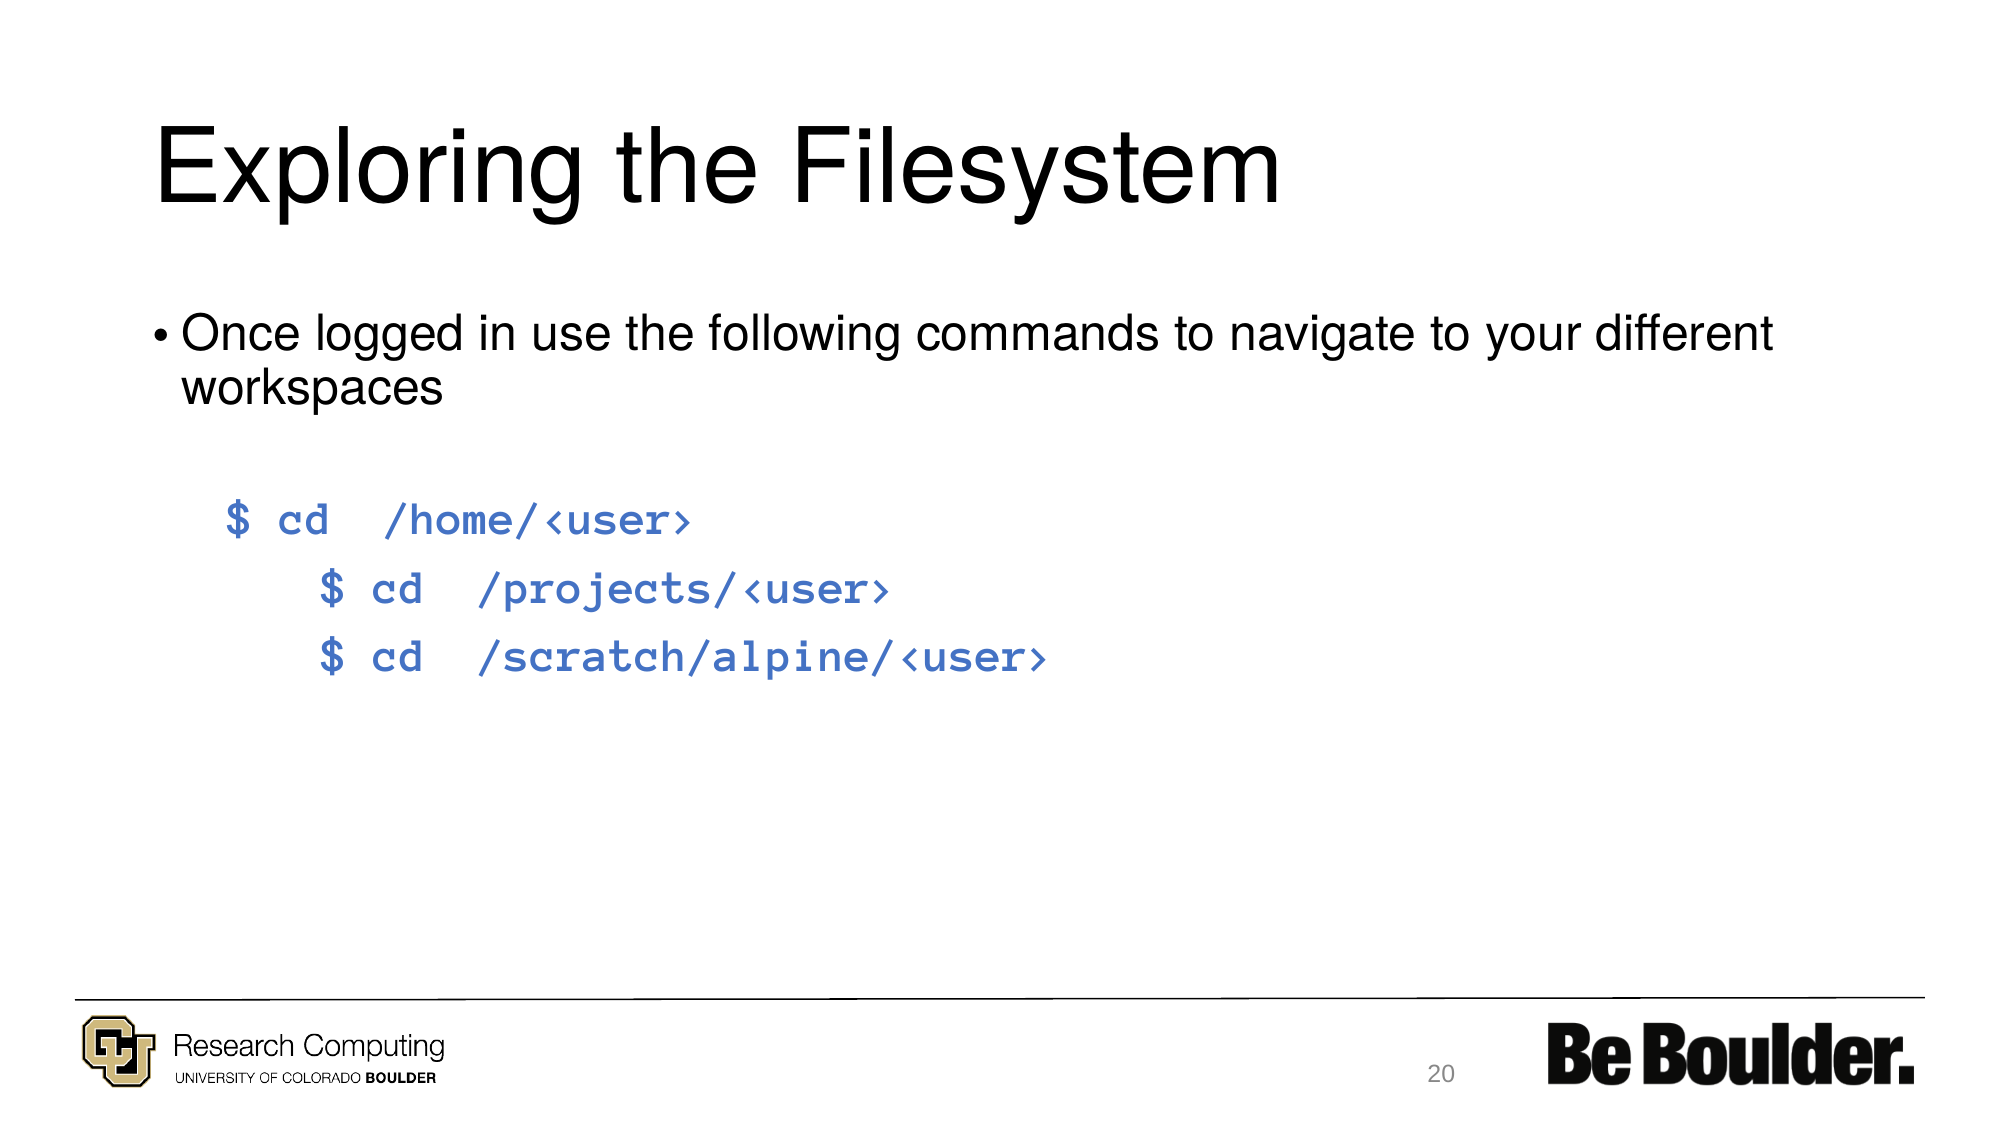

# Exploring the Filesystem
Once logged in use the following commands to navigate to your different workspaces

$ cd  /home/<user>
	$ cd  /projects/<user>
	$ cd  /scratch/alpine/<user>

20